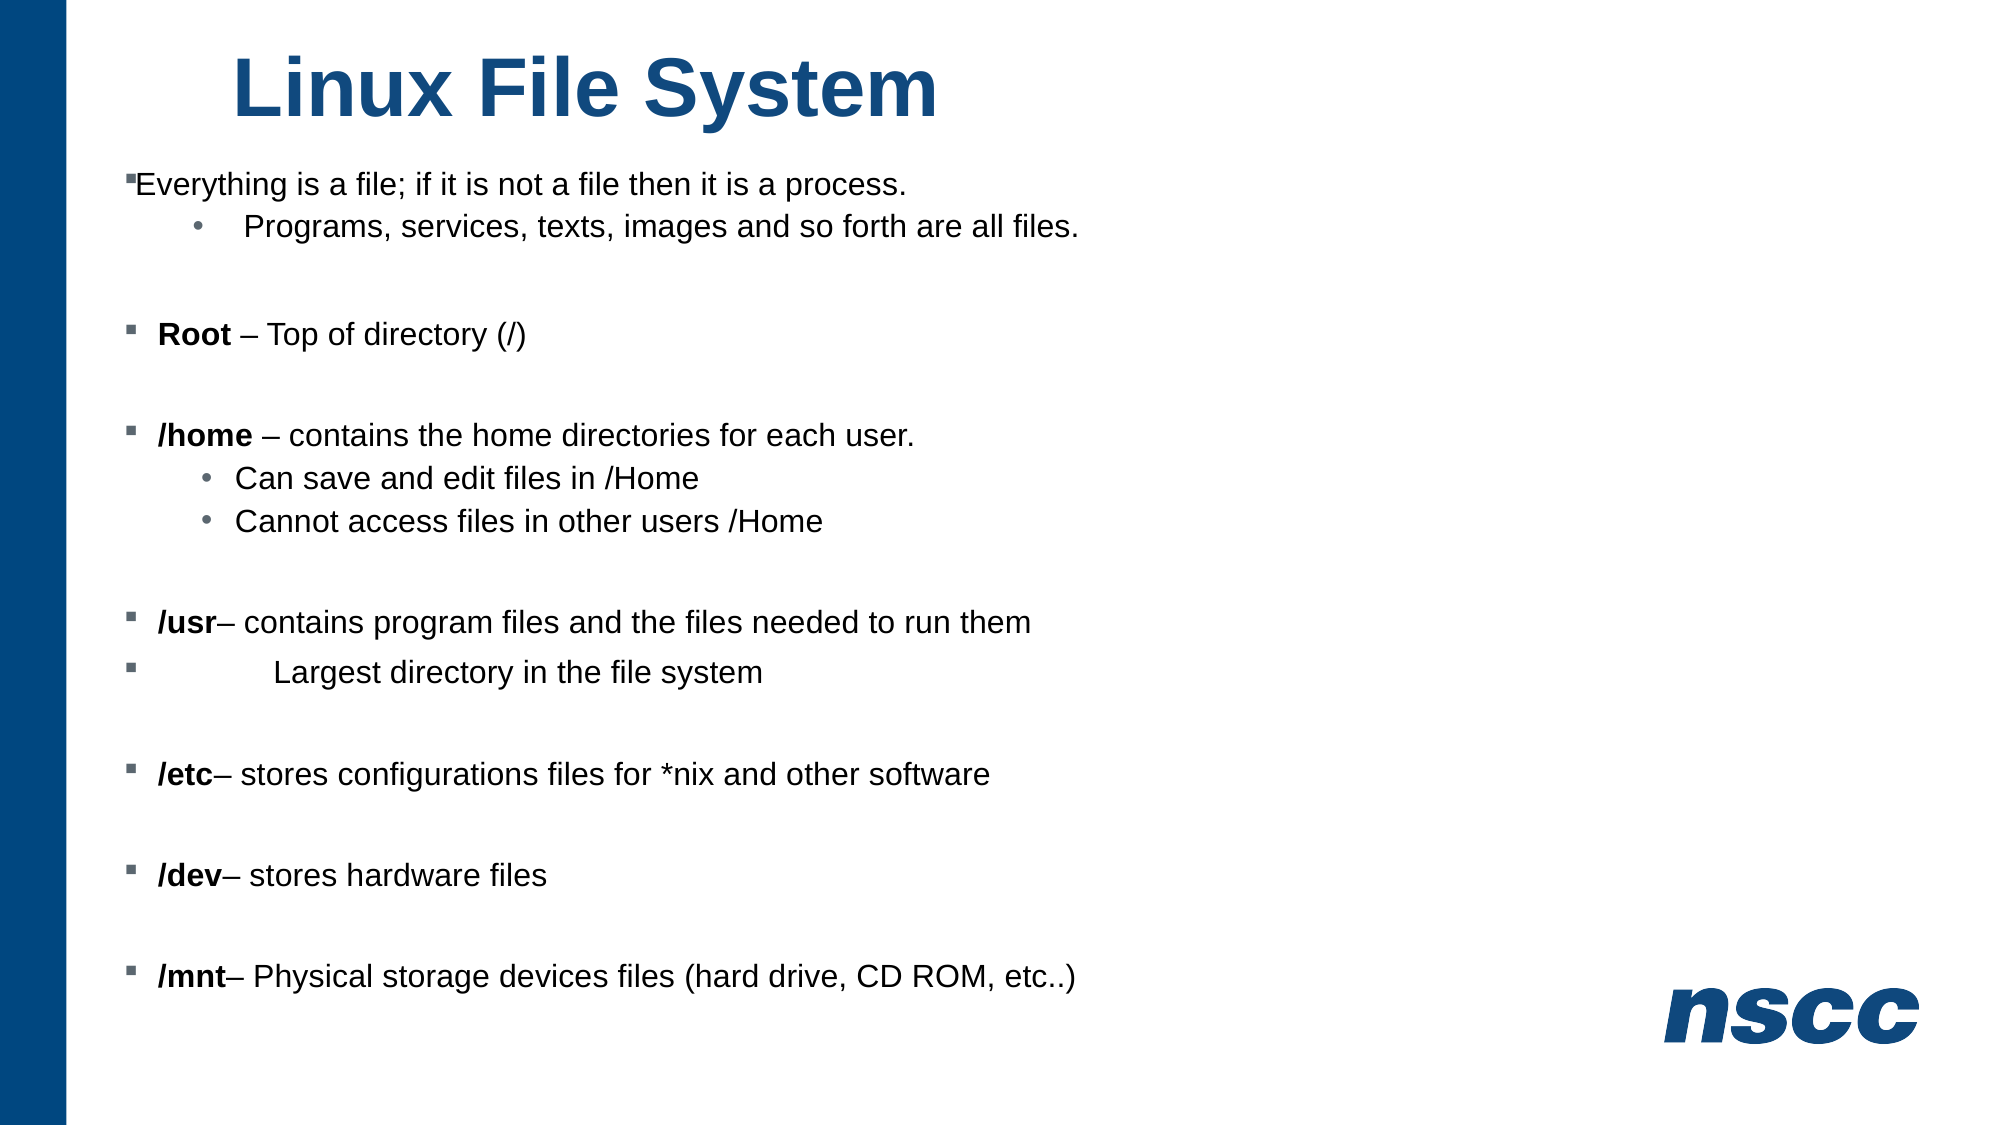

# Linux File System
Everything is a file; if it is not a file then it is a process.
Programs, services, texts, images and so forth are all files.

Root – Top of directory (/)

/home – contains the home directories for each user.
Can save and edit files in /Home
Cannot access files in other users /Home

/usr– contains program files and the files needed to run them
	Largest directory in the file system

/etc– stores configurations files for *nix and other software

/dev– stores hardware files

/mnt– Physical storage devices files (hard drive, CD ROM, etc..)